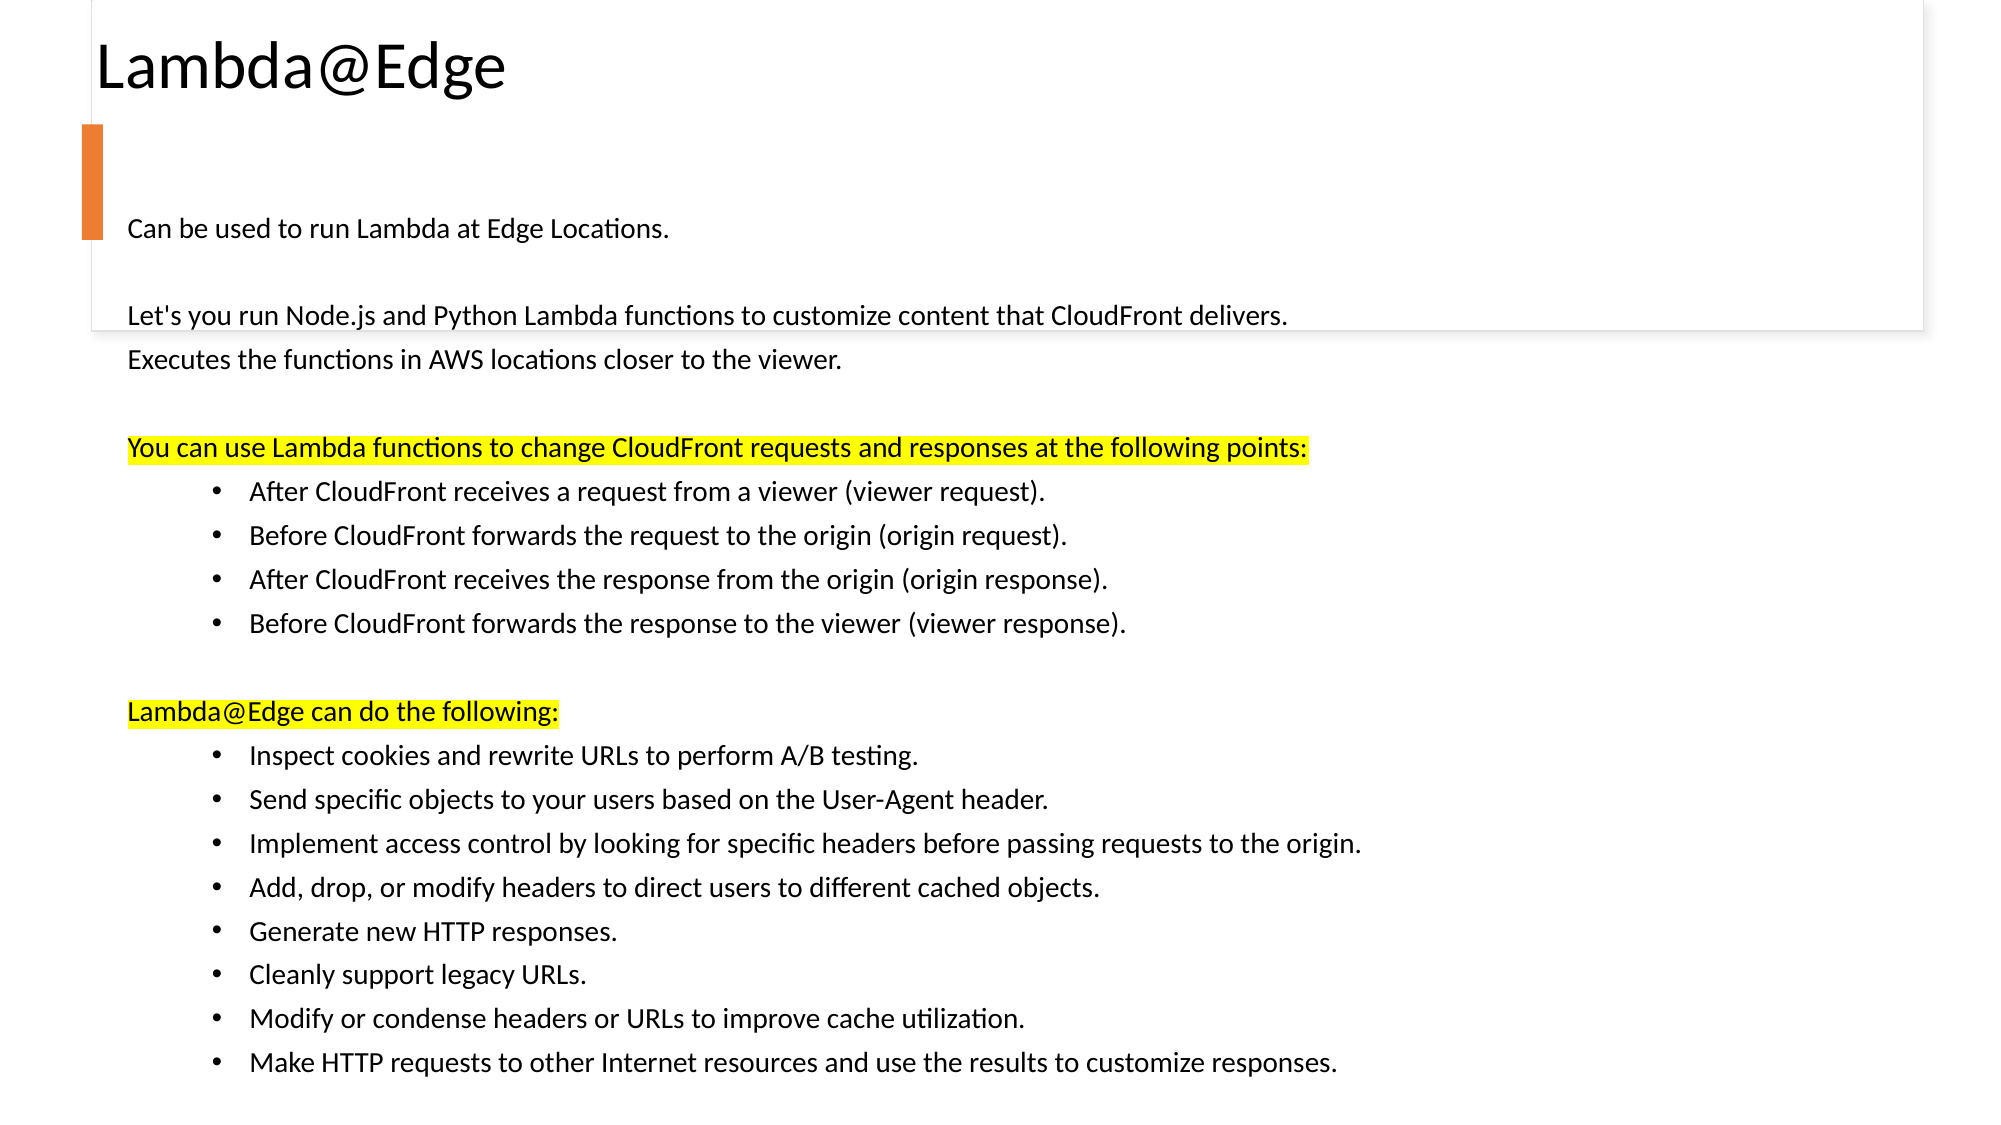

Lambda@Edge

Can be used to run Lambda at Edge Locations.

Let's you run Node.js and Python Lambda functions to customize content that CloudFront delivers.
Executes the functions in AWS locations closer to the viewer.

You can use Lambda functions to change CloudFront requests and responses at the following points:
After CloudFront receives a request from a viewer (viewer request).
Before CloudFront forwards the request to the origin (origin request).
After CloudFront receives the response from the origin (origin response).
Before CloudFront forwards the response to the viewer (viewer response).

Lambda@Edge can do the following:
Inspect cookies and rewrite URLs to perform A/B testing.
Send specific objects to your users based on the User-Agent header.
Implement access control by looking for specific headers before passing requests to the origin.
Add, drop, or modify headers to direct users to different cached objects.
Generate new HTTP responses.
Cleanly support legacy URLs.
Modify or condense headers or URLs to improve cache utilization.
Make HTTP requests to other Internet resources and use the results to customize responses.